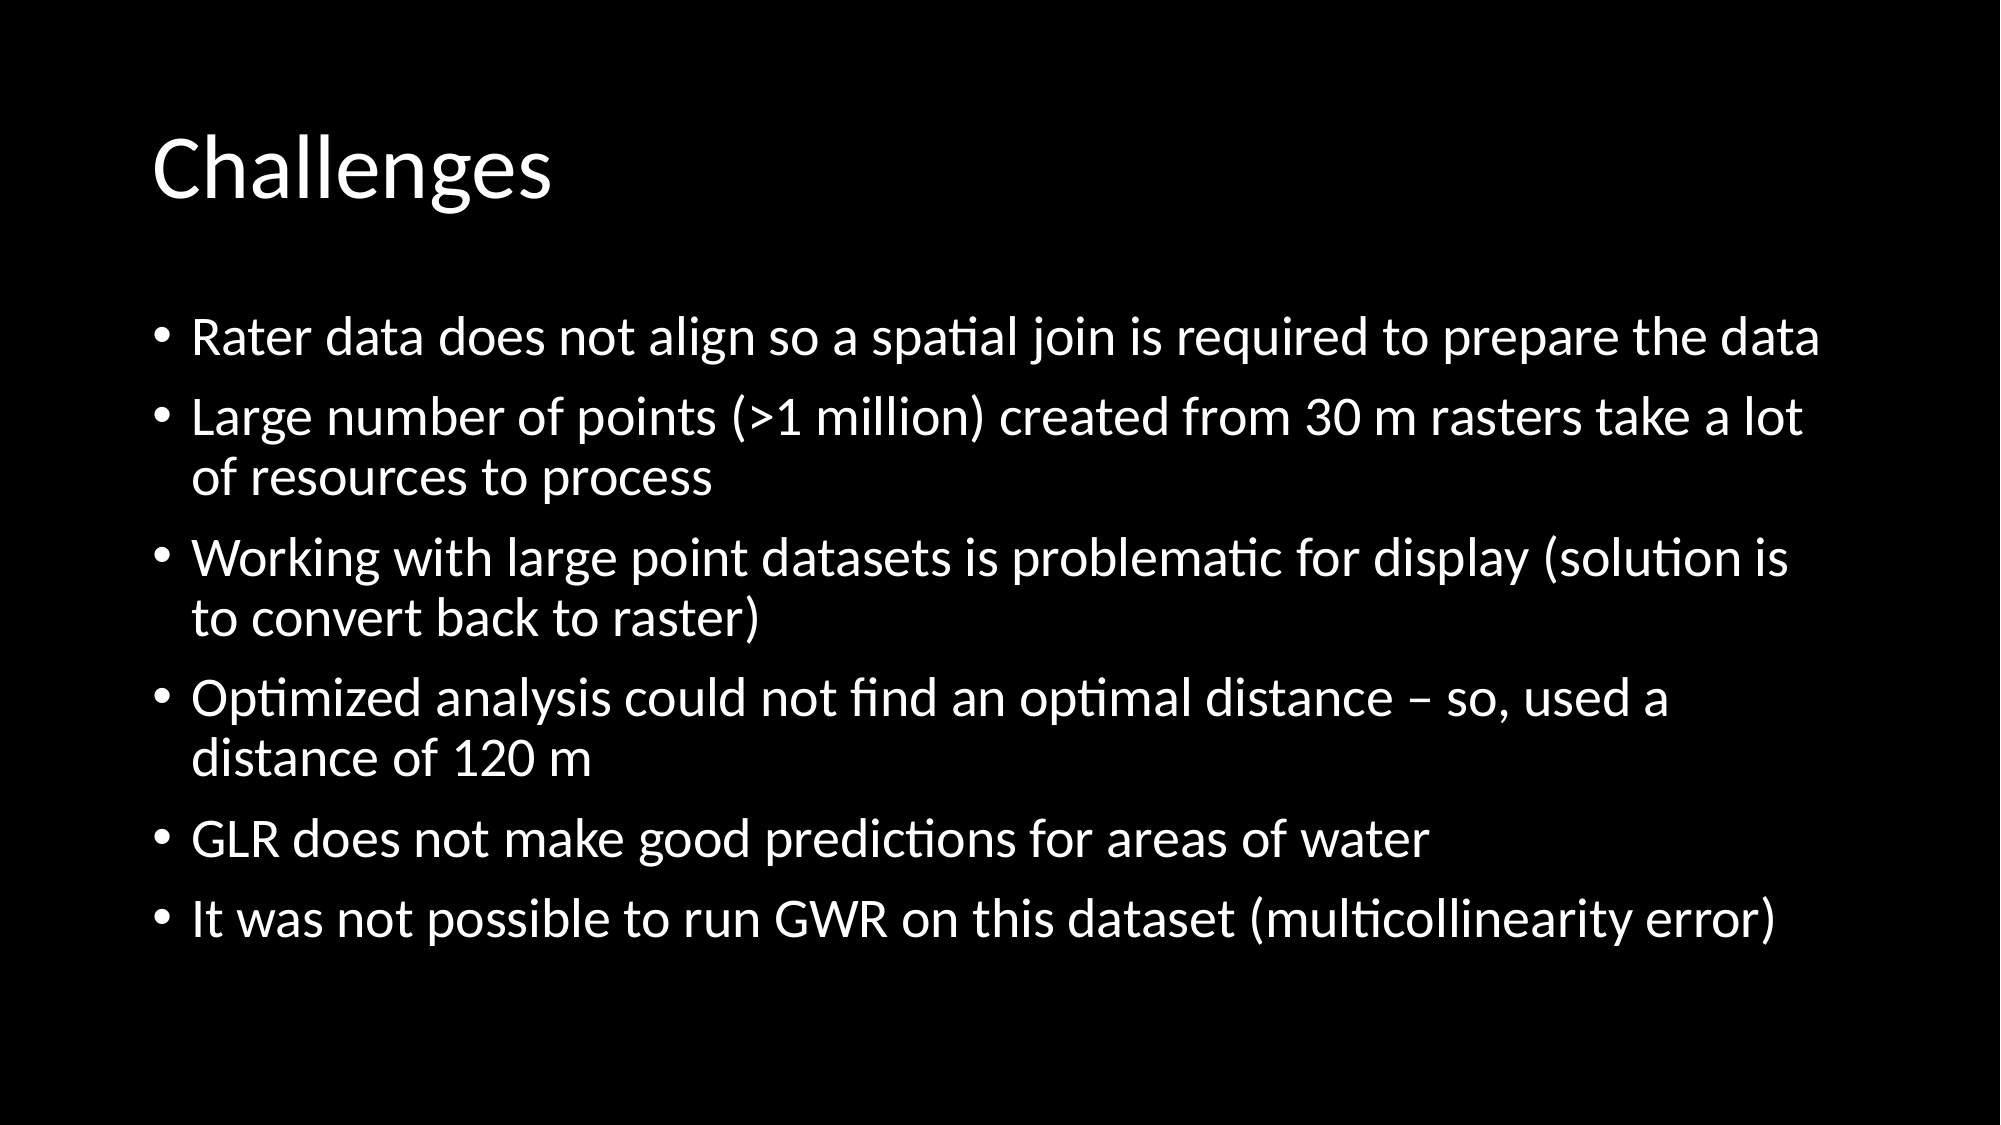

# Challenges
Rater data does not align so a spatial join is required to prepare the data
Large number of points (>1 million) created from 30 m rasters take a lot of resources to process
Working with large point datasets is problematic for display (solution is to convert back to raster)
Optimized analysis could not find an optimal distance – so, used a distance of 120 m
GLR does not make good predictions for areas of water
It was not possible to run GWR on this dataset (multicollinearity error)